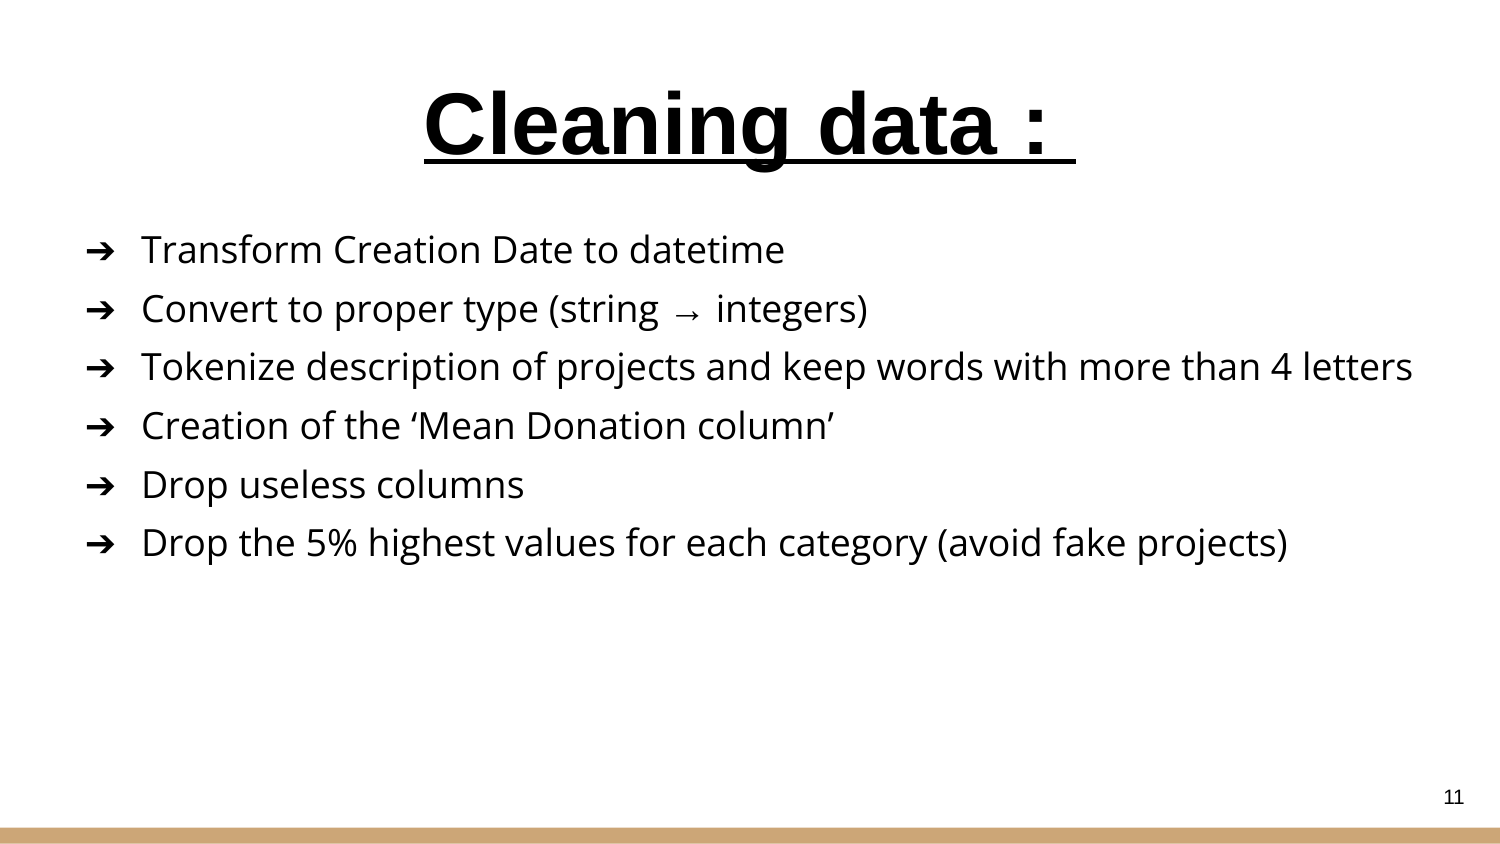

# Cleaning data :
Transform Creation Date to datetime
Convert to proper type (string → integers)
Tokenize description of projects and keep words with more than 4 letters
Creation of the ‘Mean Donation column’
Drop useless columns
Drop the 5% highest values for each category (avoid fake projects)
11